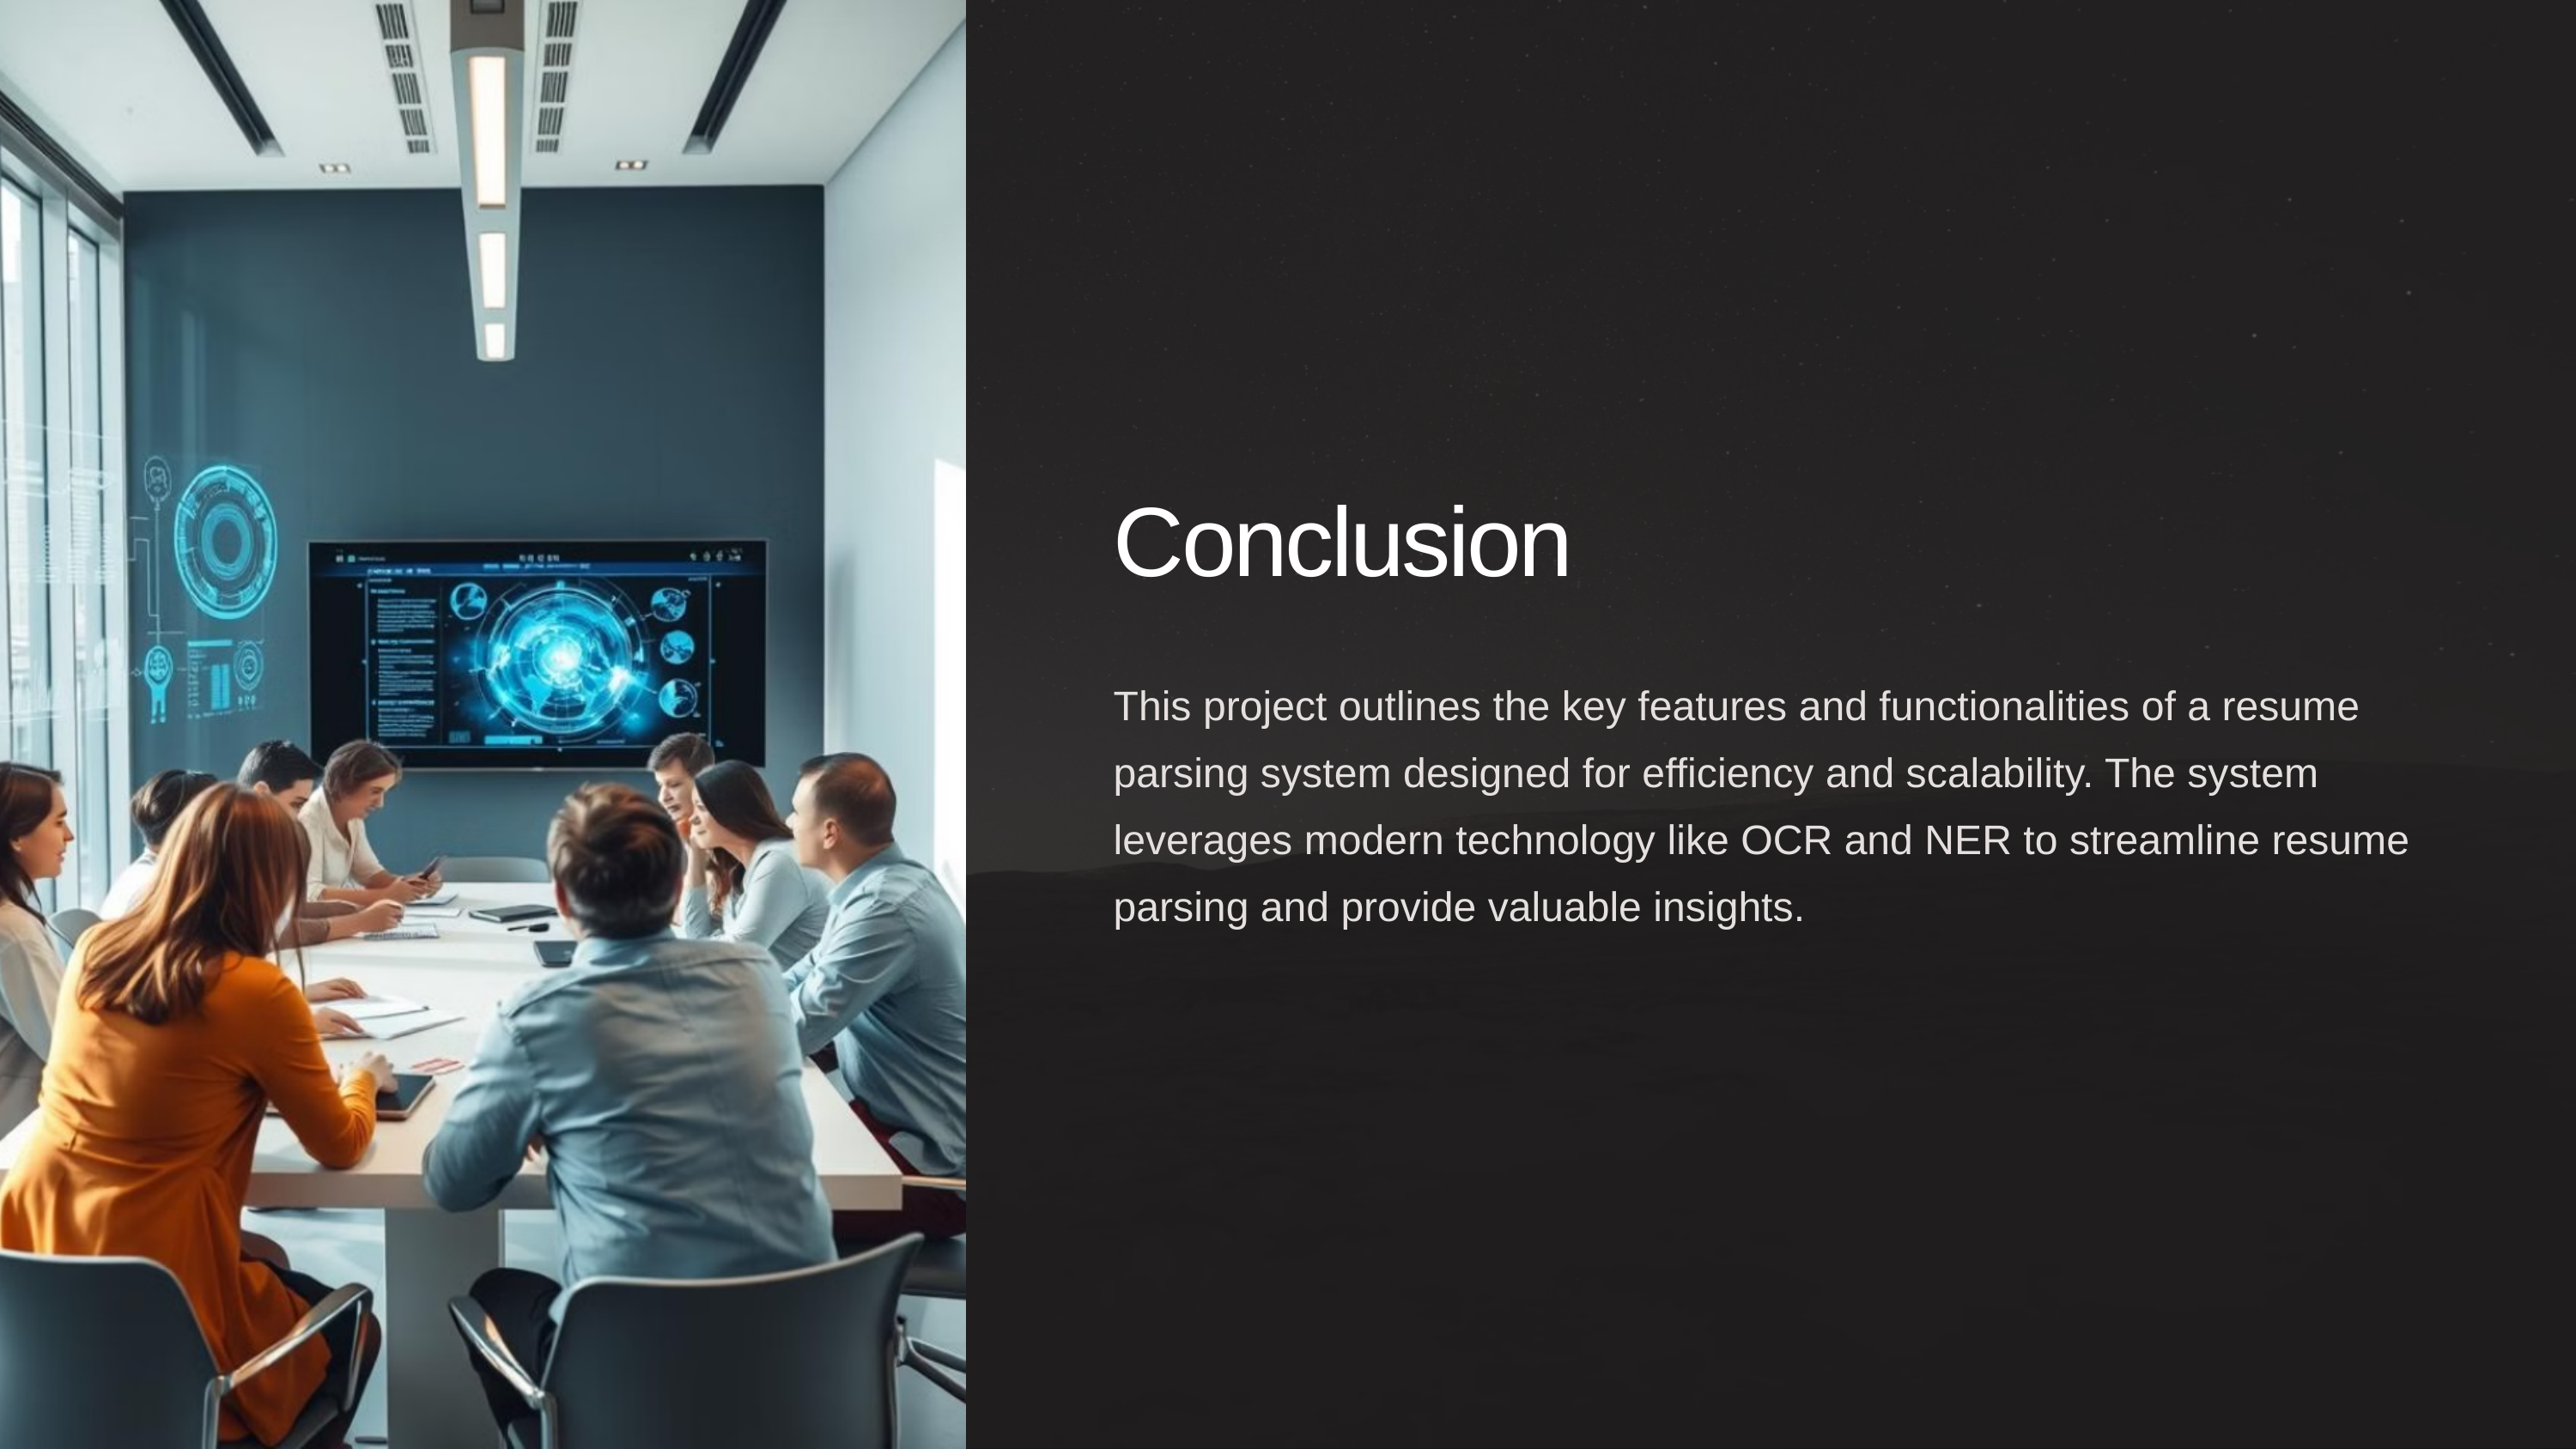

Conclusion
This project outlines the key features and functionalities of a resume parsing system designed for efficiency and scalability. The system leverages modern technology like OCR and NER to streamline resume parsing and provide valuable insights.